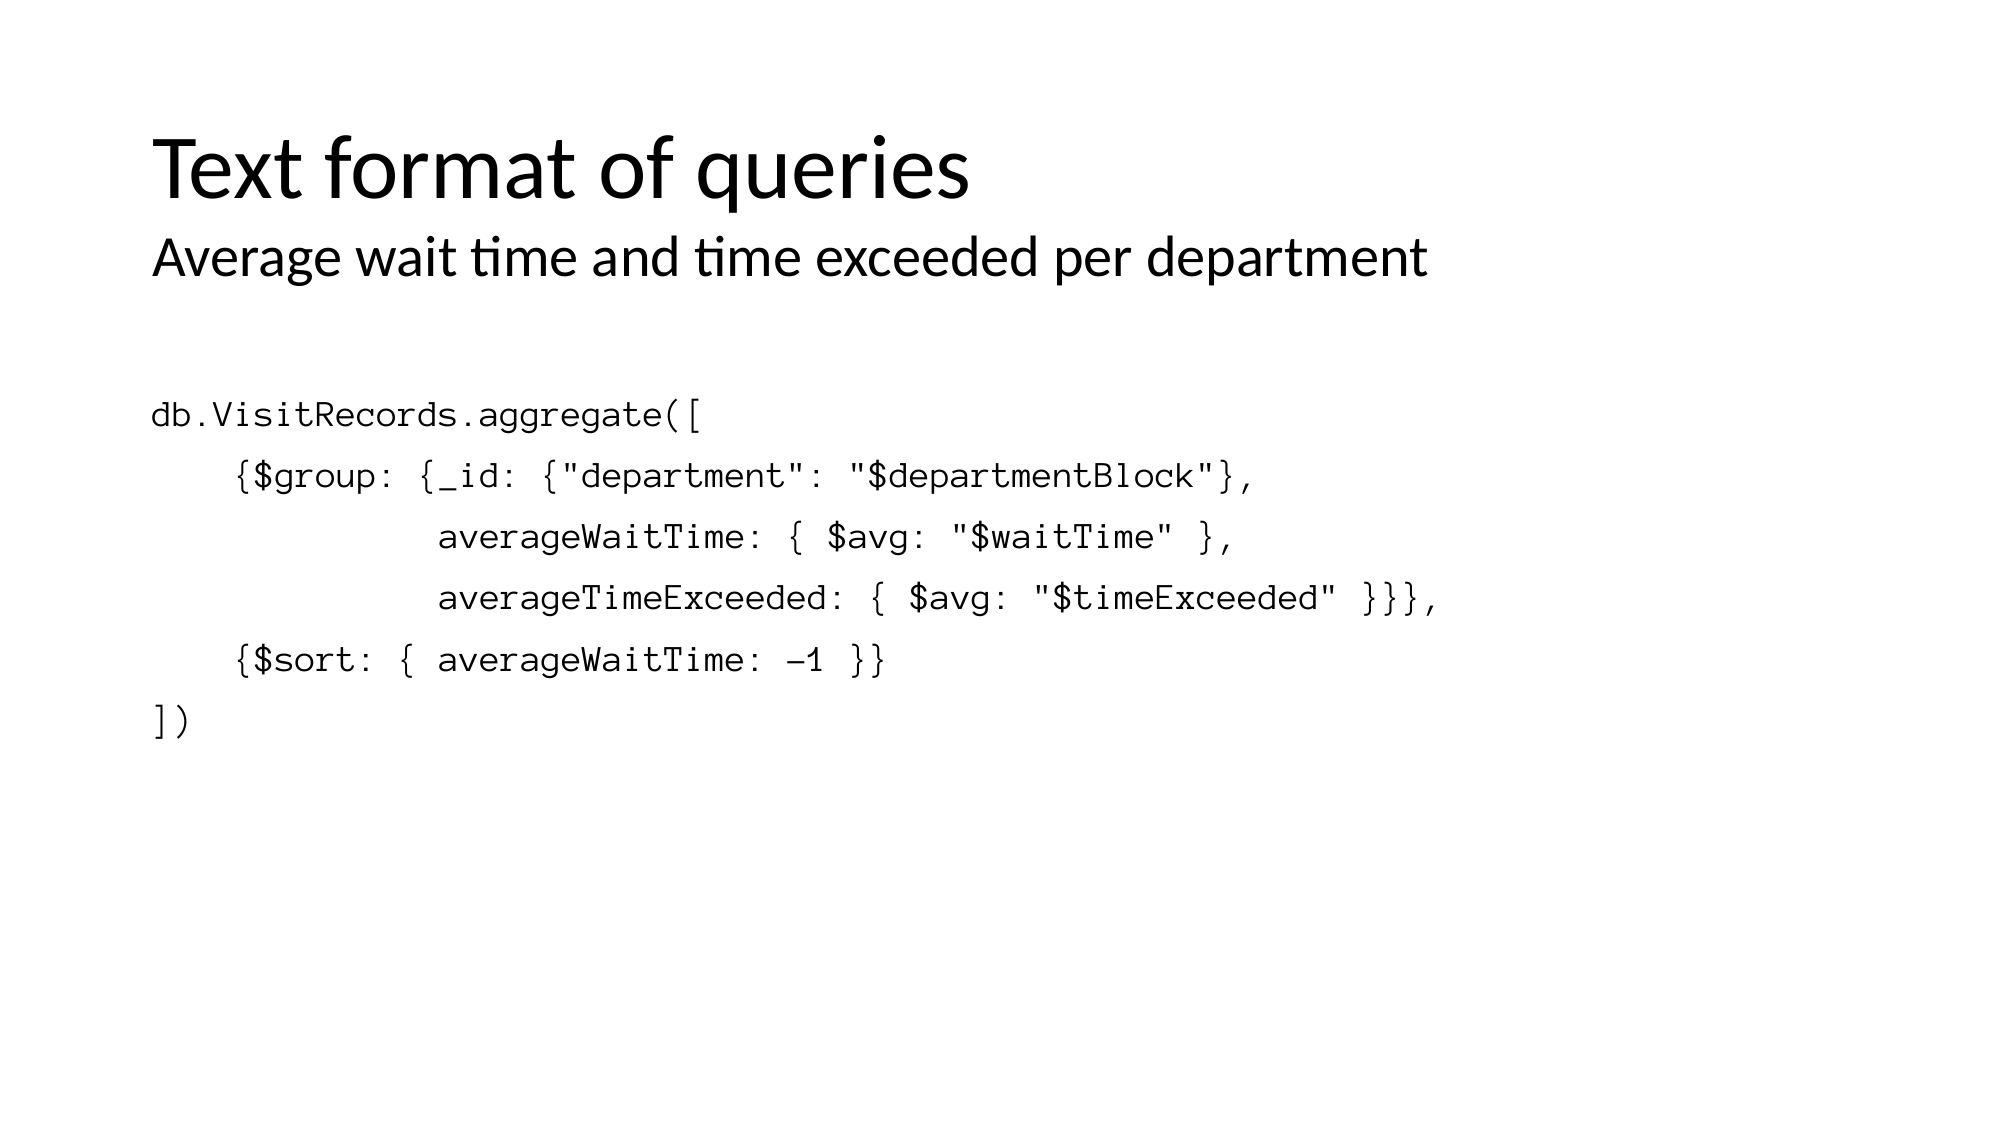

# Text format of queries
Average wait time and time exceeded per department

db.VisitRecords.aggregate([
    {$group: {_id: {"department": "$departmentBlock"},
              averageWaitTime: { $avg: "$waitTime" },
              averageTimeExceeded: { $avg: "$timeExceeded" }}},
    {$sort: { averageWaitTime: -1 }}
])